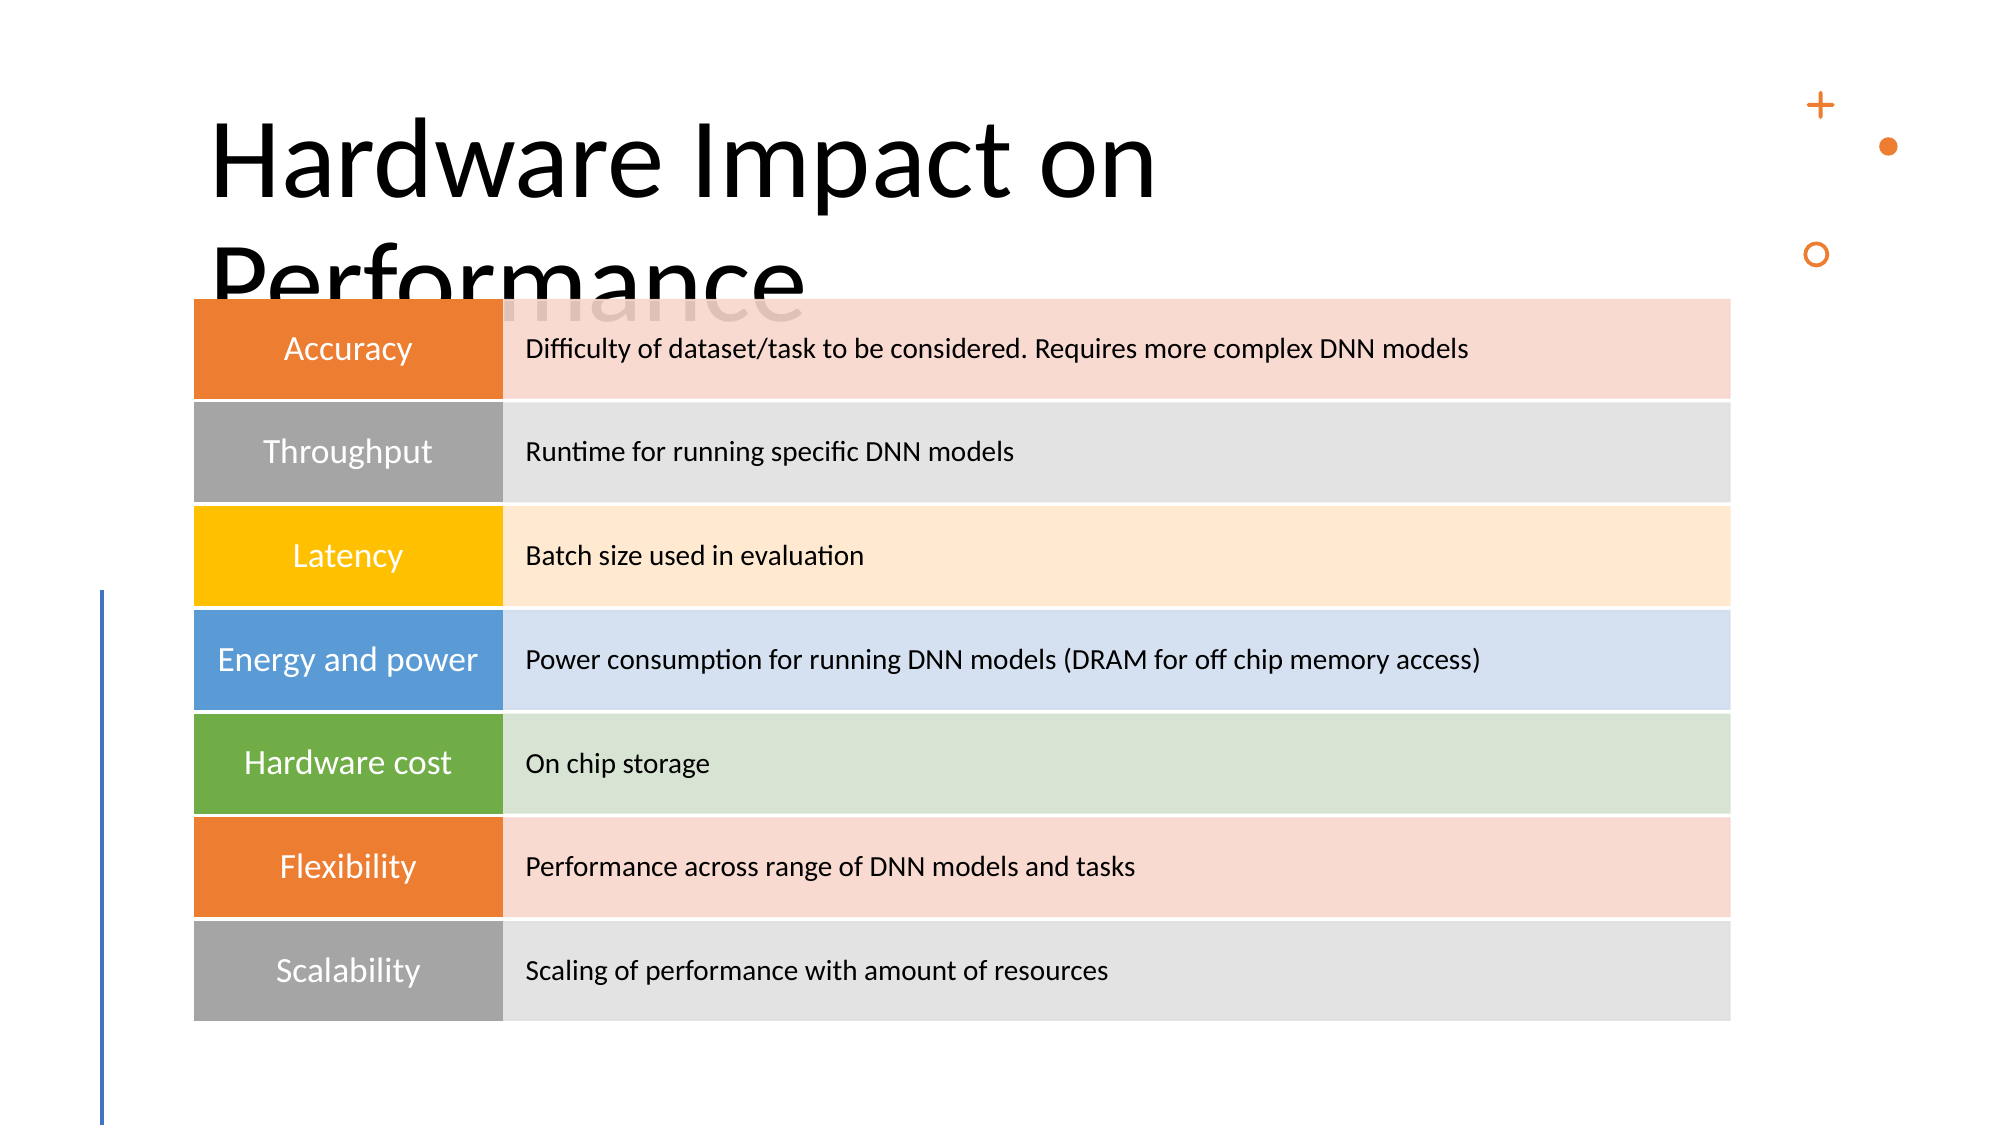

# Hardware Impact on Performance
Difficulty of dataset/task to be considered. Requires more complex DNN models
Accuracy
Runtime for running specific DNN models
Throughput
Batch size used in evaluation
Latency
Power consumption for running DNN models (DRAM for off chip memory access)
Energy and power
On chip storage
Hardware cost
Performance across range of DNN models and tasks
Flexibility
Scaling of performance with amount of resources
Scalability